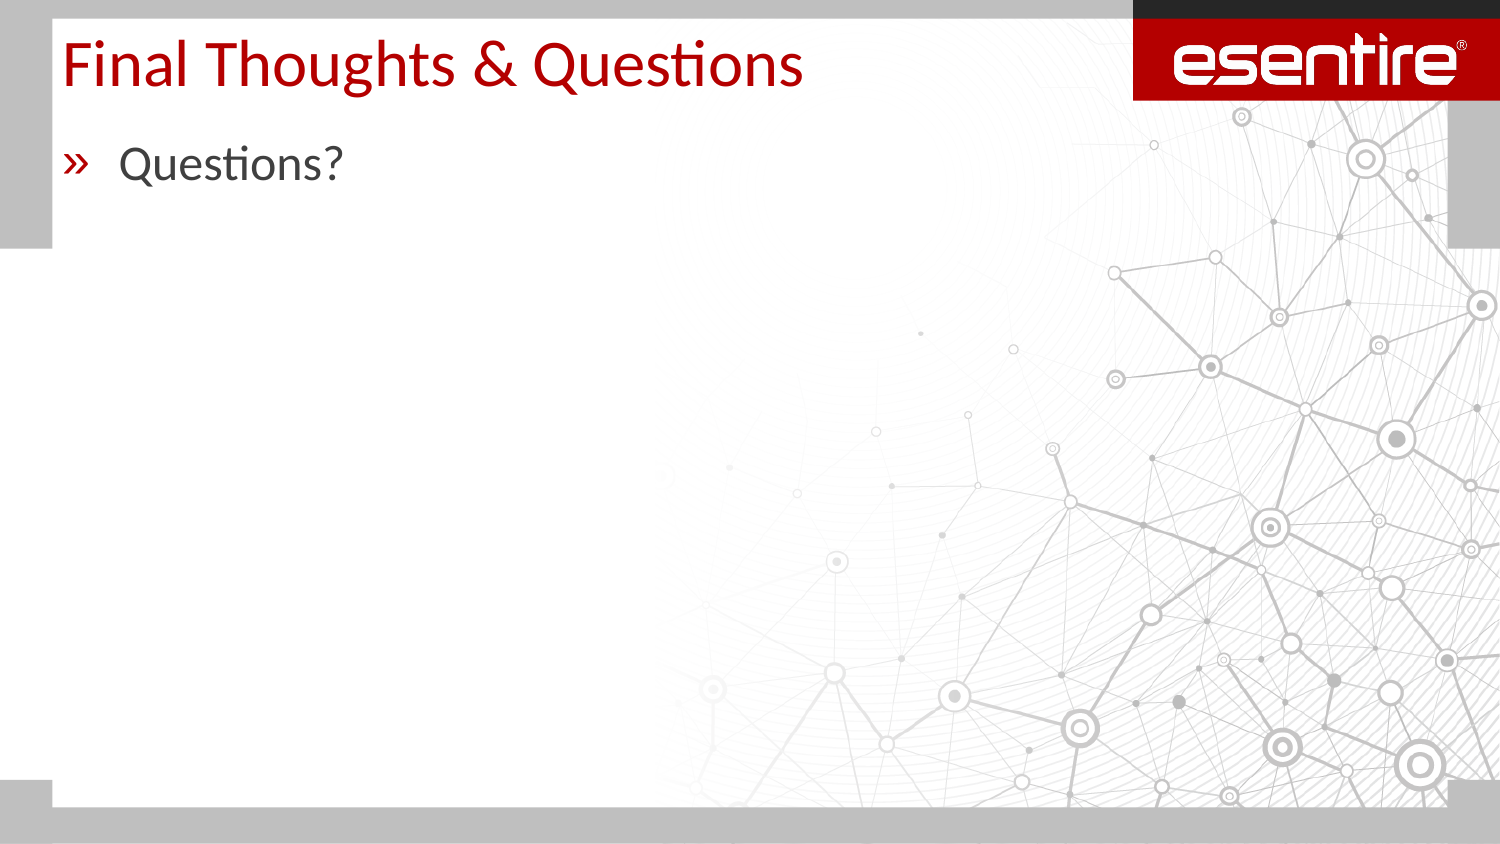

# Final Thoughts & Questions
Questions?
32